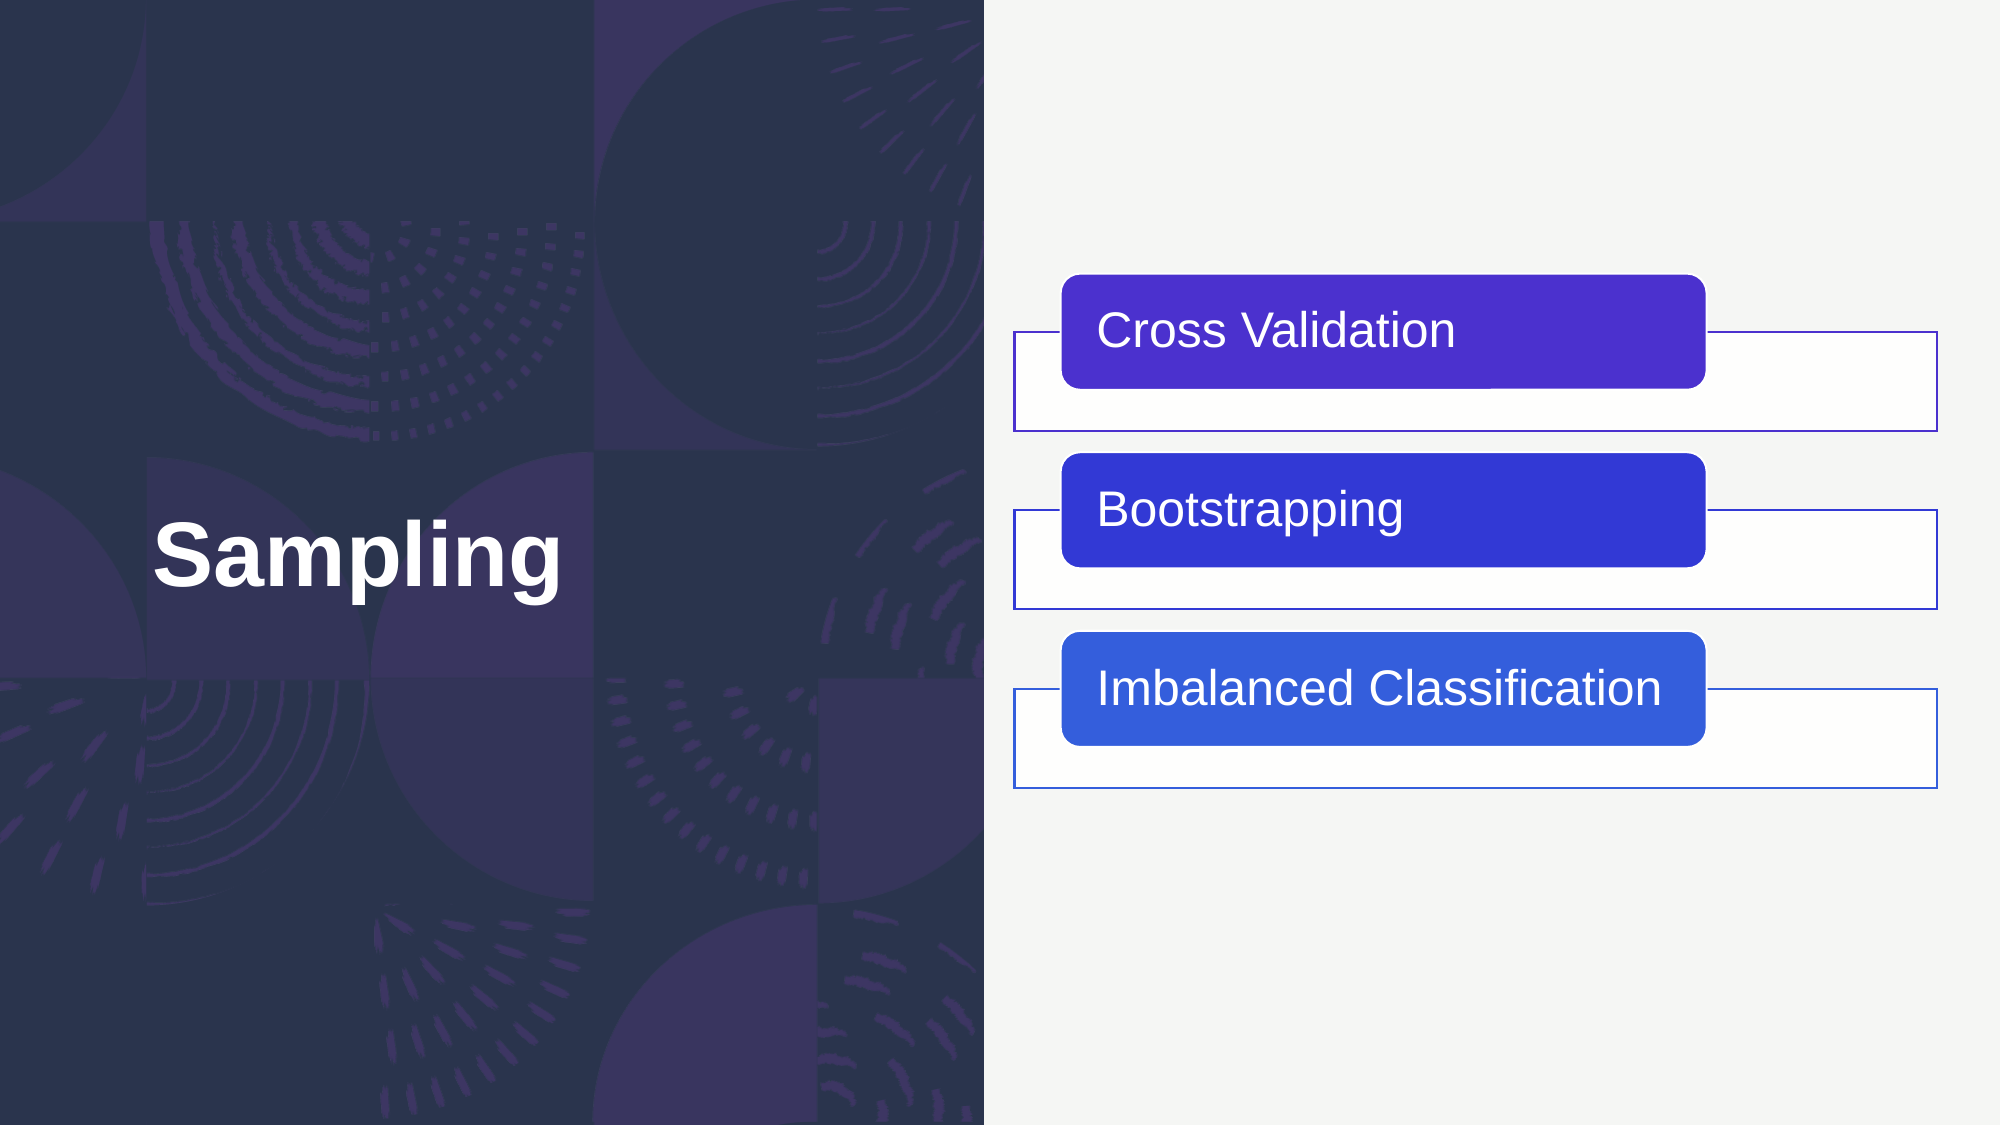

Cross Validation
Bootstrapping
Imbalanced Classification
# Sampling